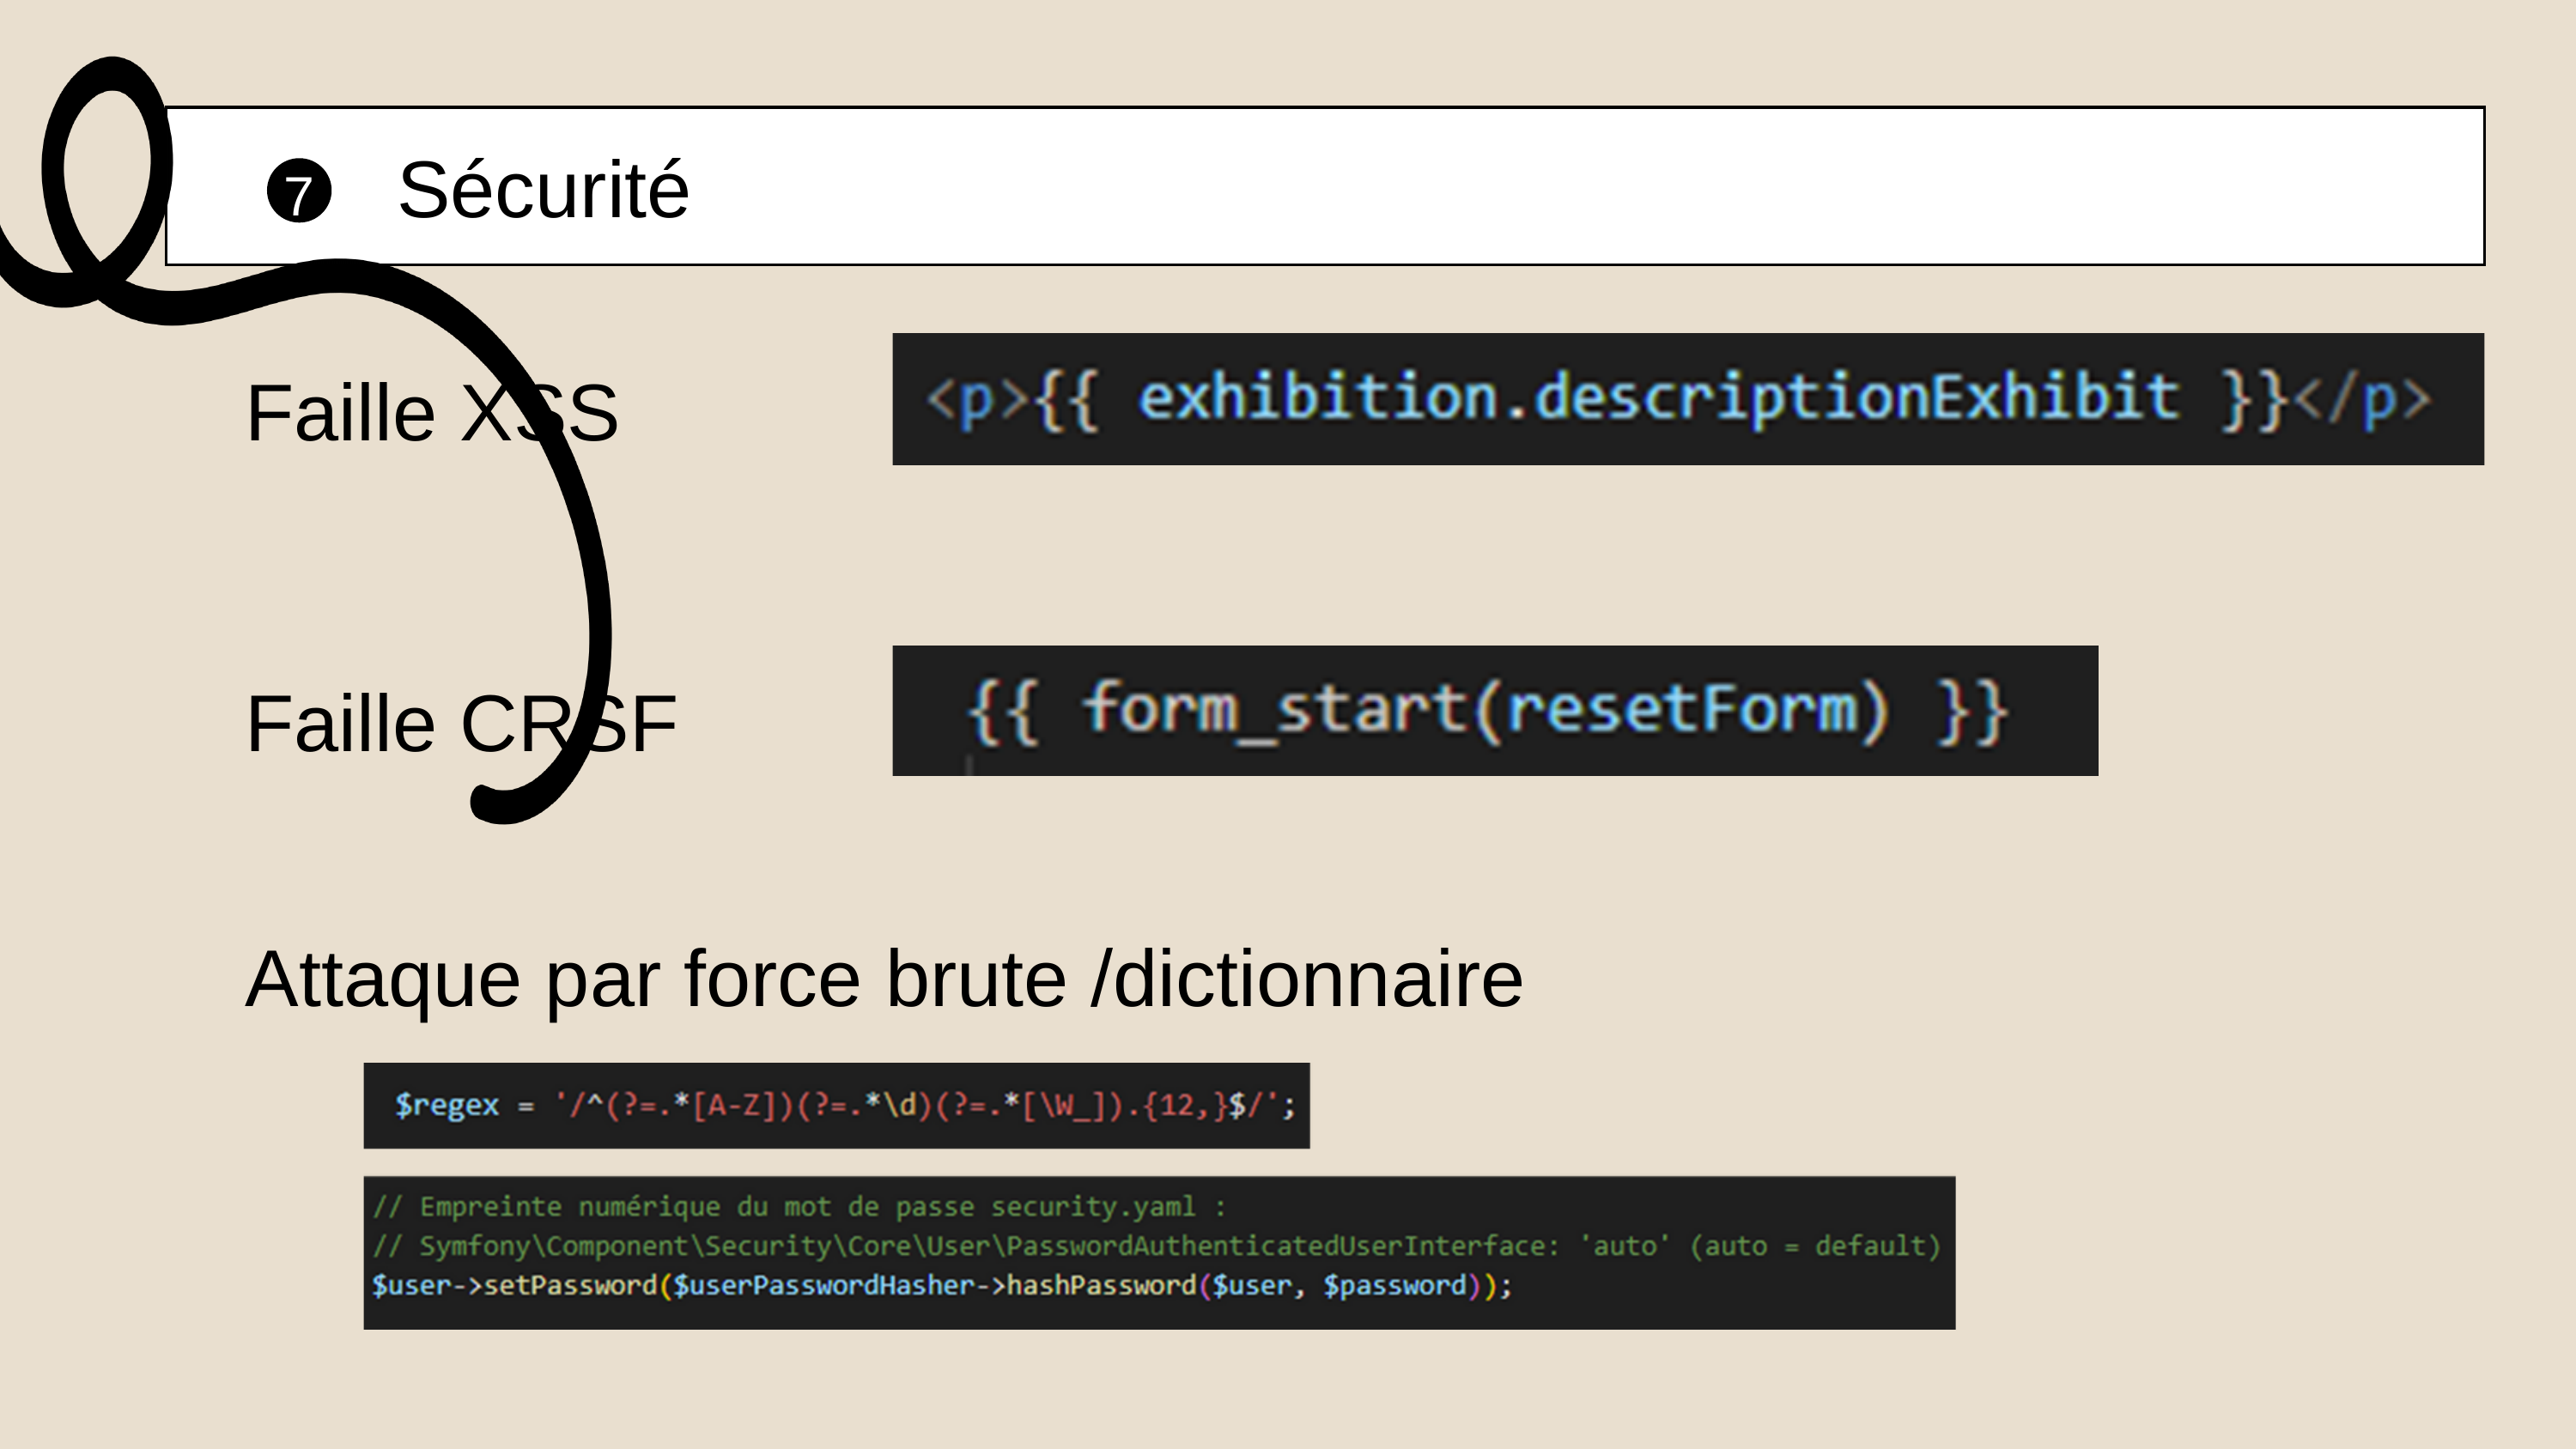

Sécurité

7

Faille XSS

Faille CRSF
Attaque par force brute /dictionnaire